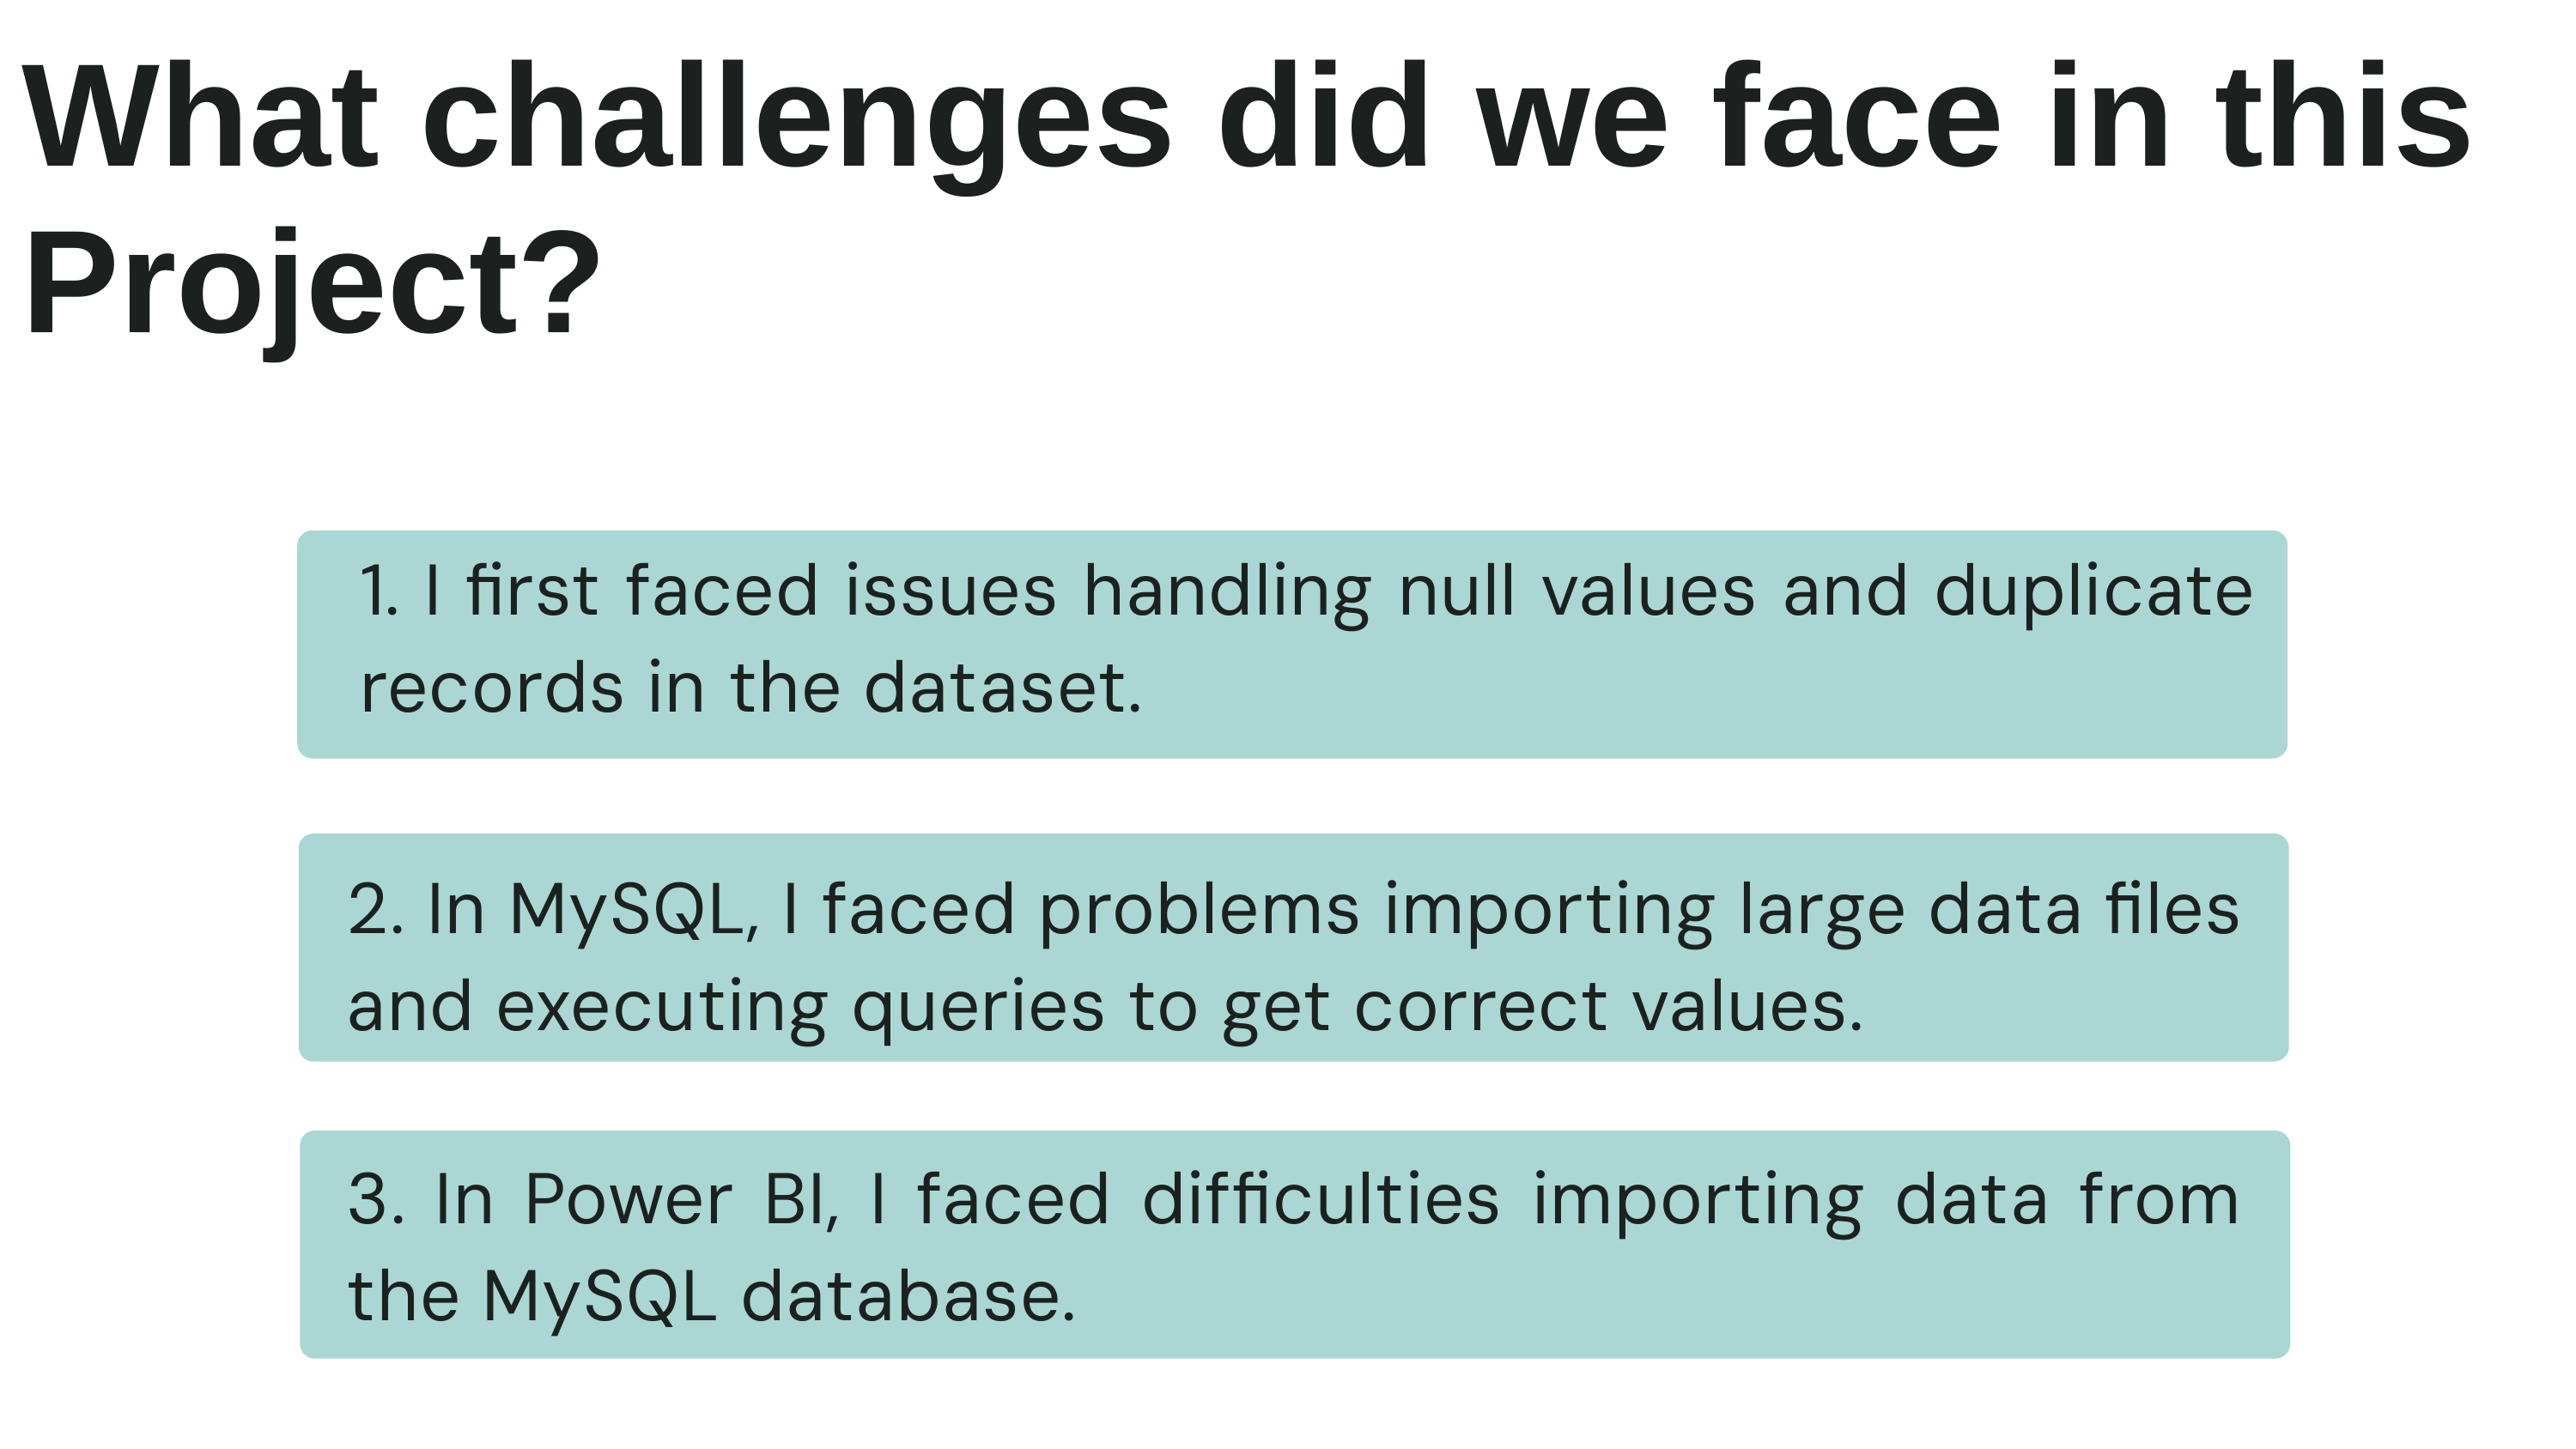

What challenges did we face in this Project?

1. I first faced issues handling null values and duplicate records in the dataset.

2. In MySQL, I faced problems importing large data files and executing queries to get correct values.

3. In Power BI, I faced difficulties importing data from the MySQL database.